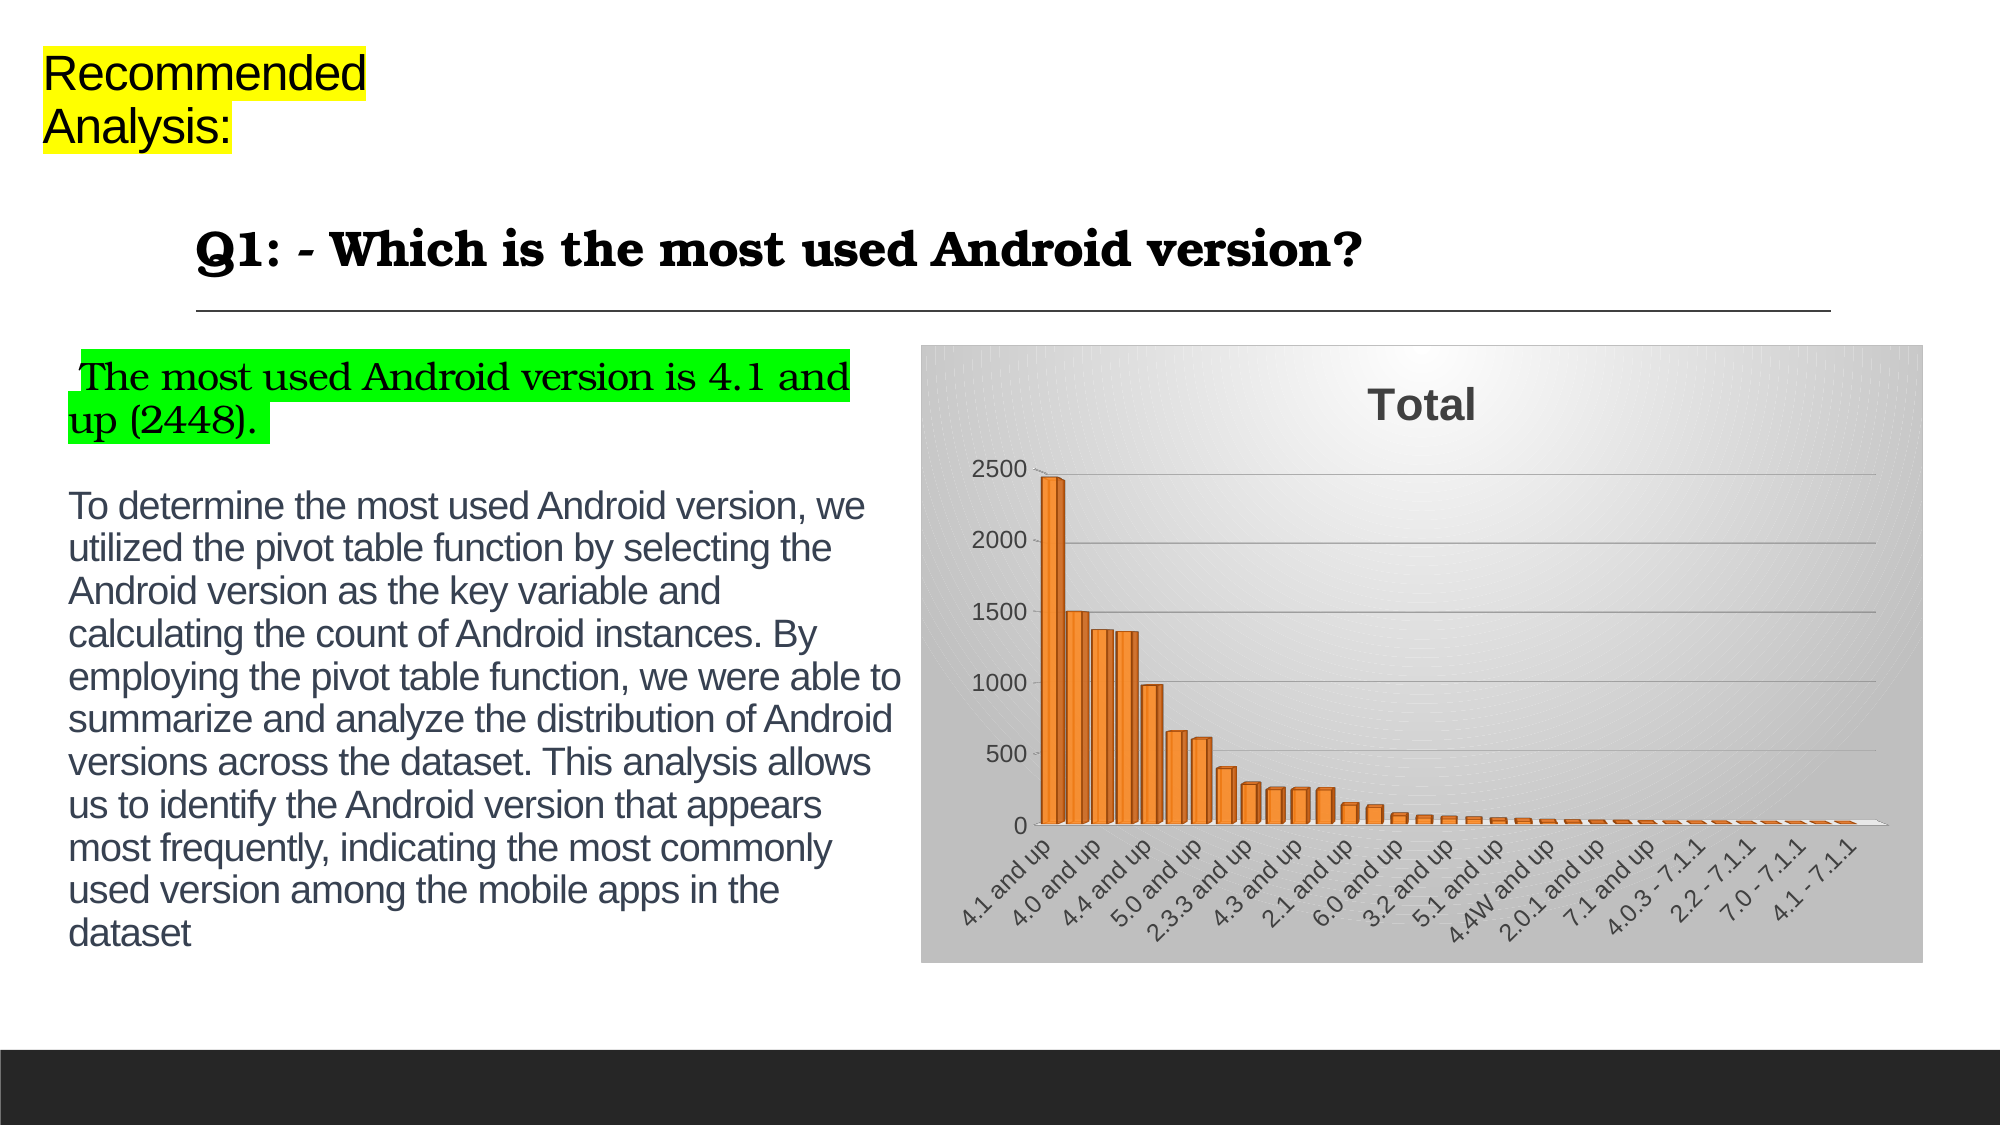

# Recommended Analysis:
Q1: - Which is the most used Android version?
 The most used Android version is 4.1 and up (2448).

To determine the most used Android version, we utilized the pivot table function by selecting the Android version as the key variable and calculating the count of Android instances. By employing the pivot table function, we were able to summarize and analyze the distribution of Android versions across the dataset. This analysis allows us to identify the Android version that appears most frequently, indicating the most commonly used version among the mobile apps in the dataset

[unsupported chart]